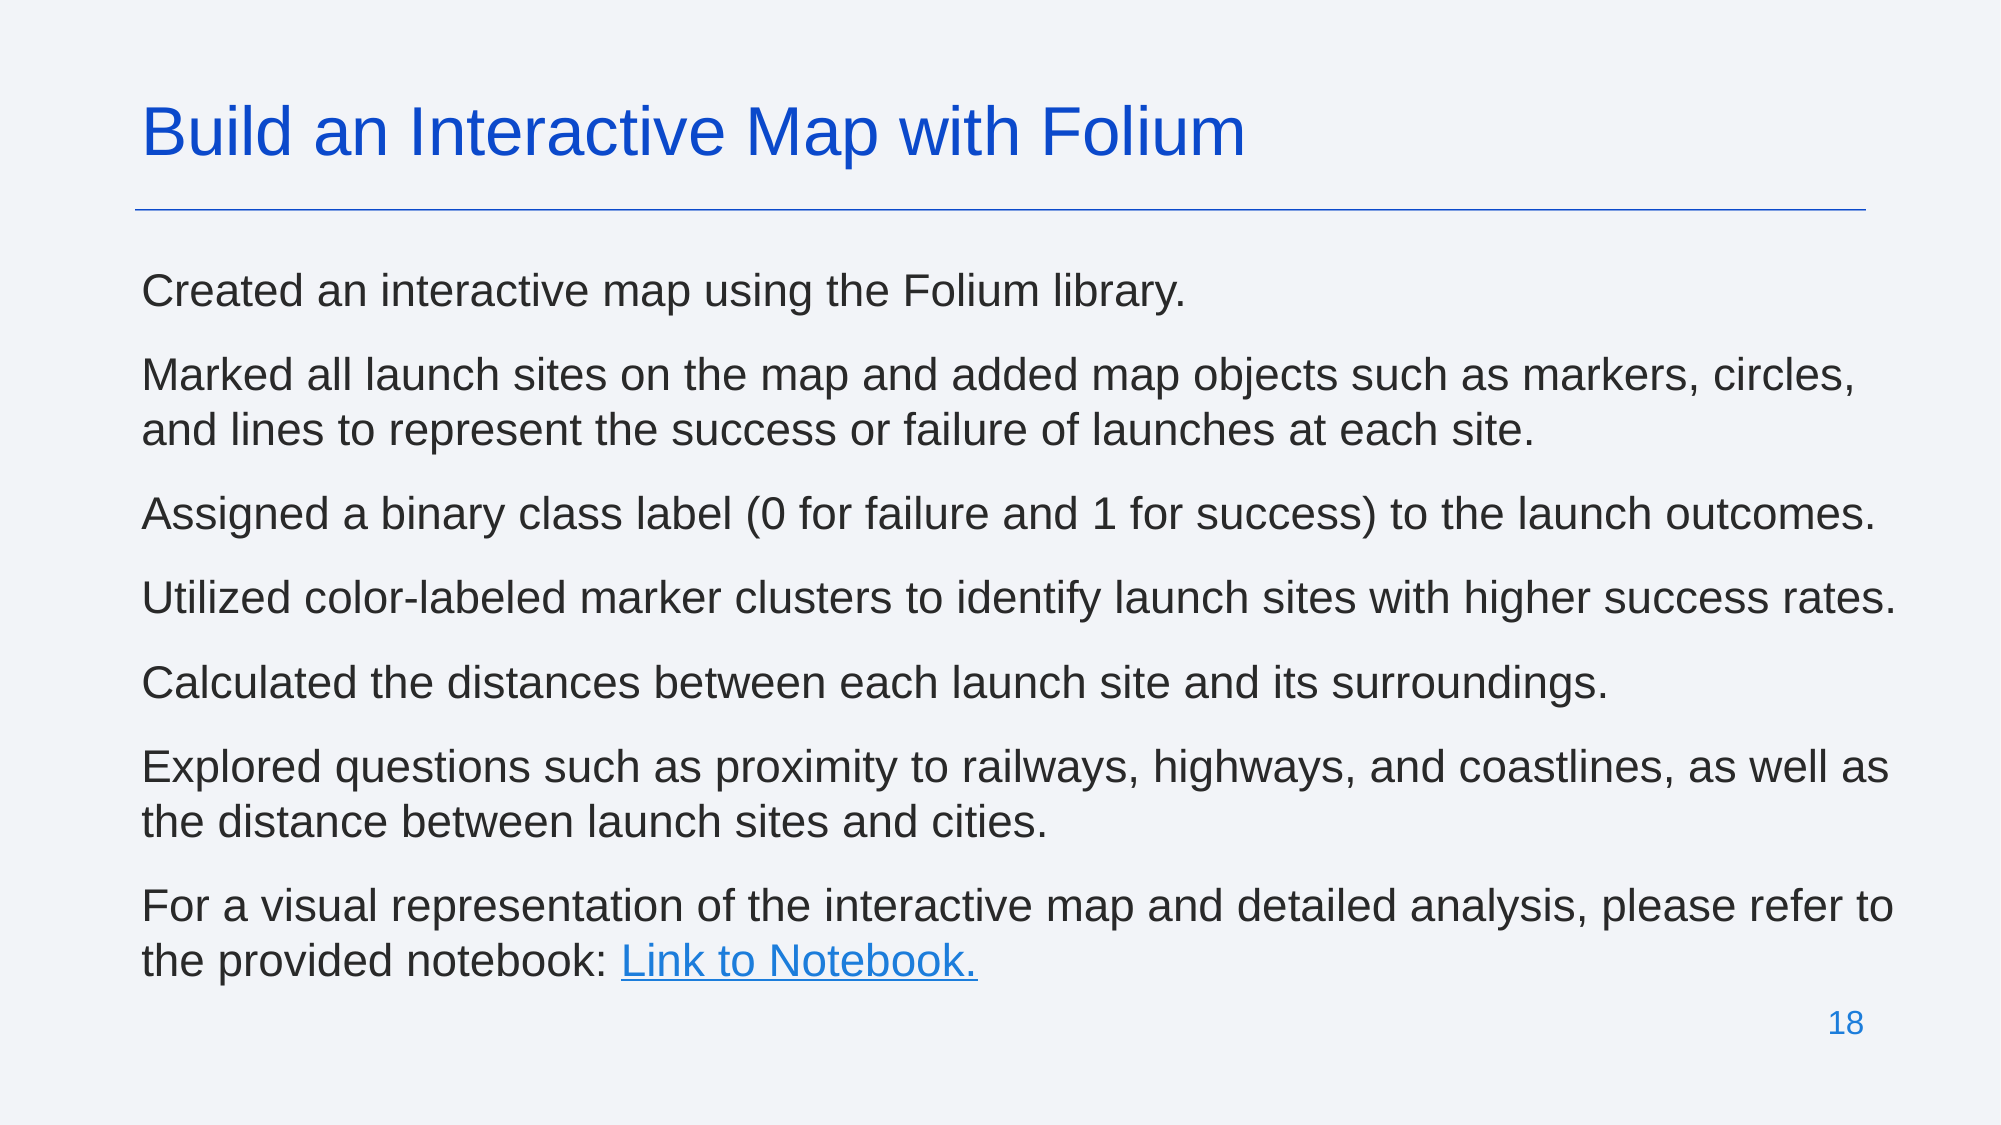

Build an Interactive Map with Folium
Created an interactive map using the Folium library.
Marked all launch sites on the map and added map objects such as markers, circles, and lines to represent the success or failure of launches at each site.
Assigned a binary class label (0 for failure and 1 for success) to the launch outcomes.
Utilized color-labeled marker clusters to identify launch sites with higher success rates.
Calculated the distances between each launch site and its surroundings.
Explored questions such as proximity to railways, highways, and coastlines, as well as the distance between launch sites and cities.
For a visual representation of the interactive map and detailed analysis, please refer to the provided notebook: Link to Notebook.

18